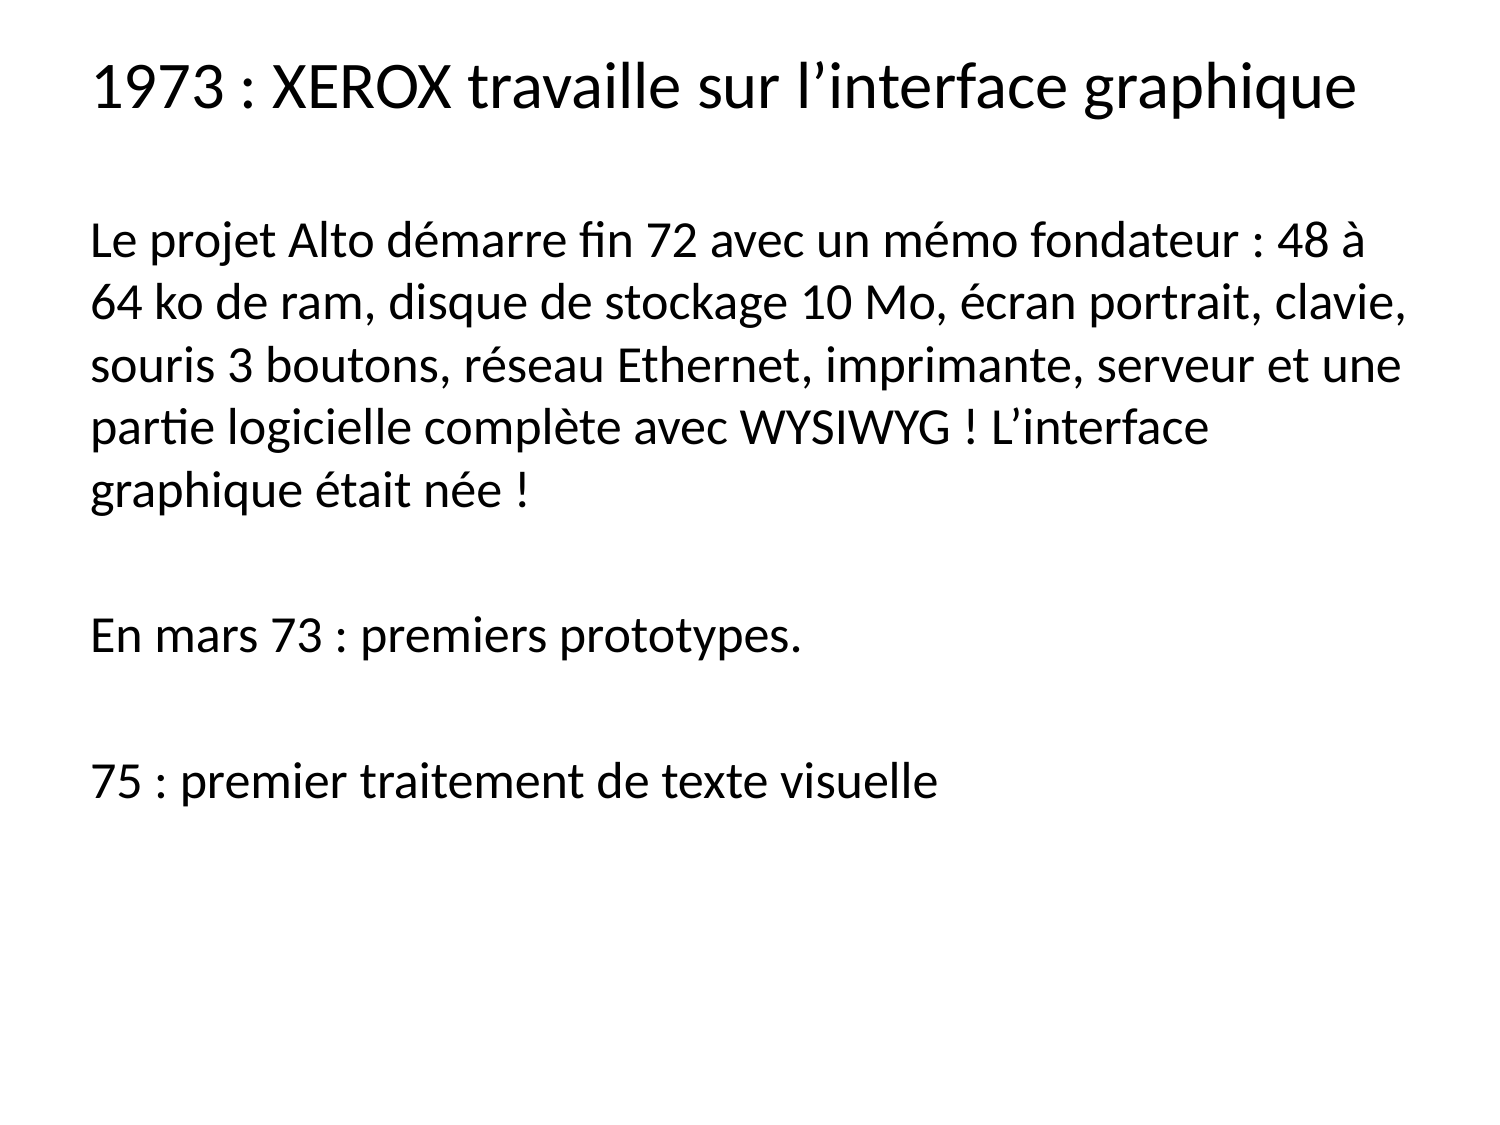

1973 : XEROX travaille sur l’interface graphique

Le projet Alto démarre fin 72 avec un mémo fondateur : 48 à 64 ko de ram, disque de stockage 10 Mo, écran portrait, clavie, souris 3 boutons, réseau Ethernet, imprimante, serveur et une partie logicielle complète avec WYSIWYG ! L’interface graphique était née !

En mars 73 : premiers prototypes.

75 : premier traitement de texte visuelle